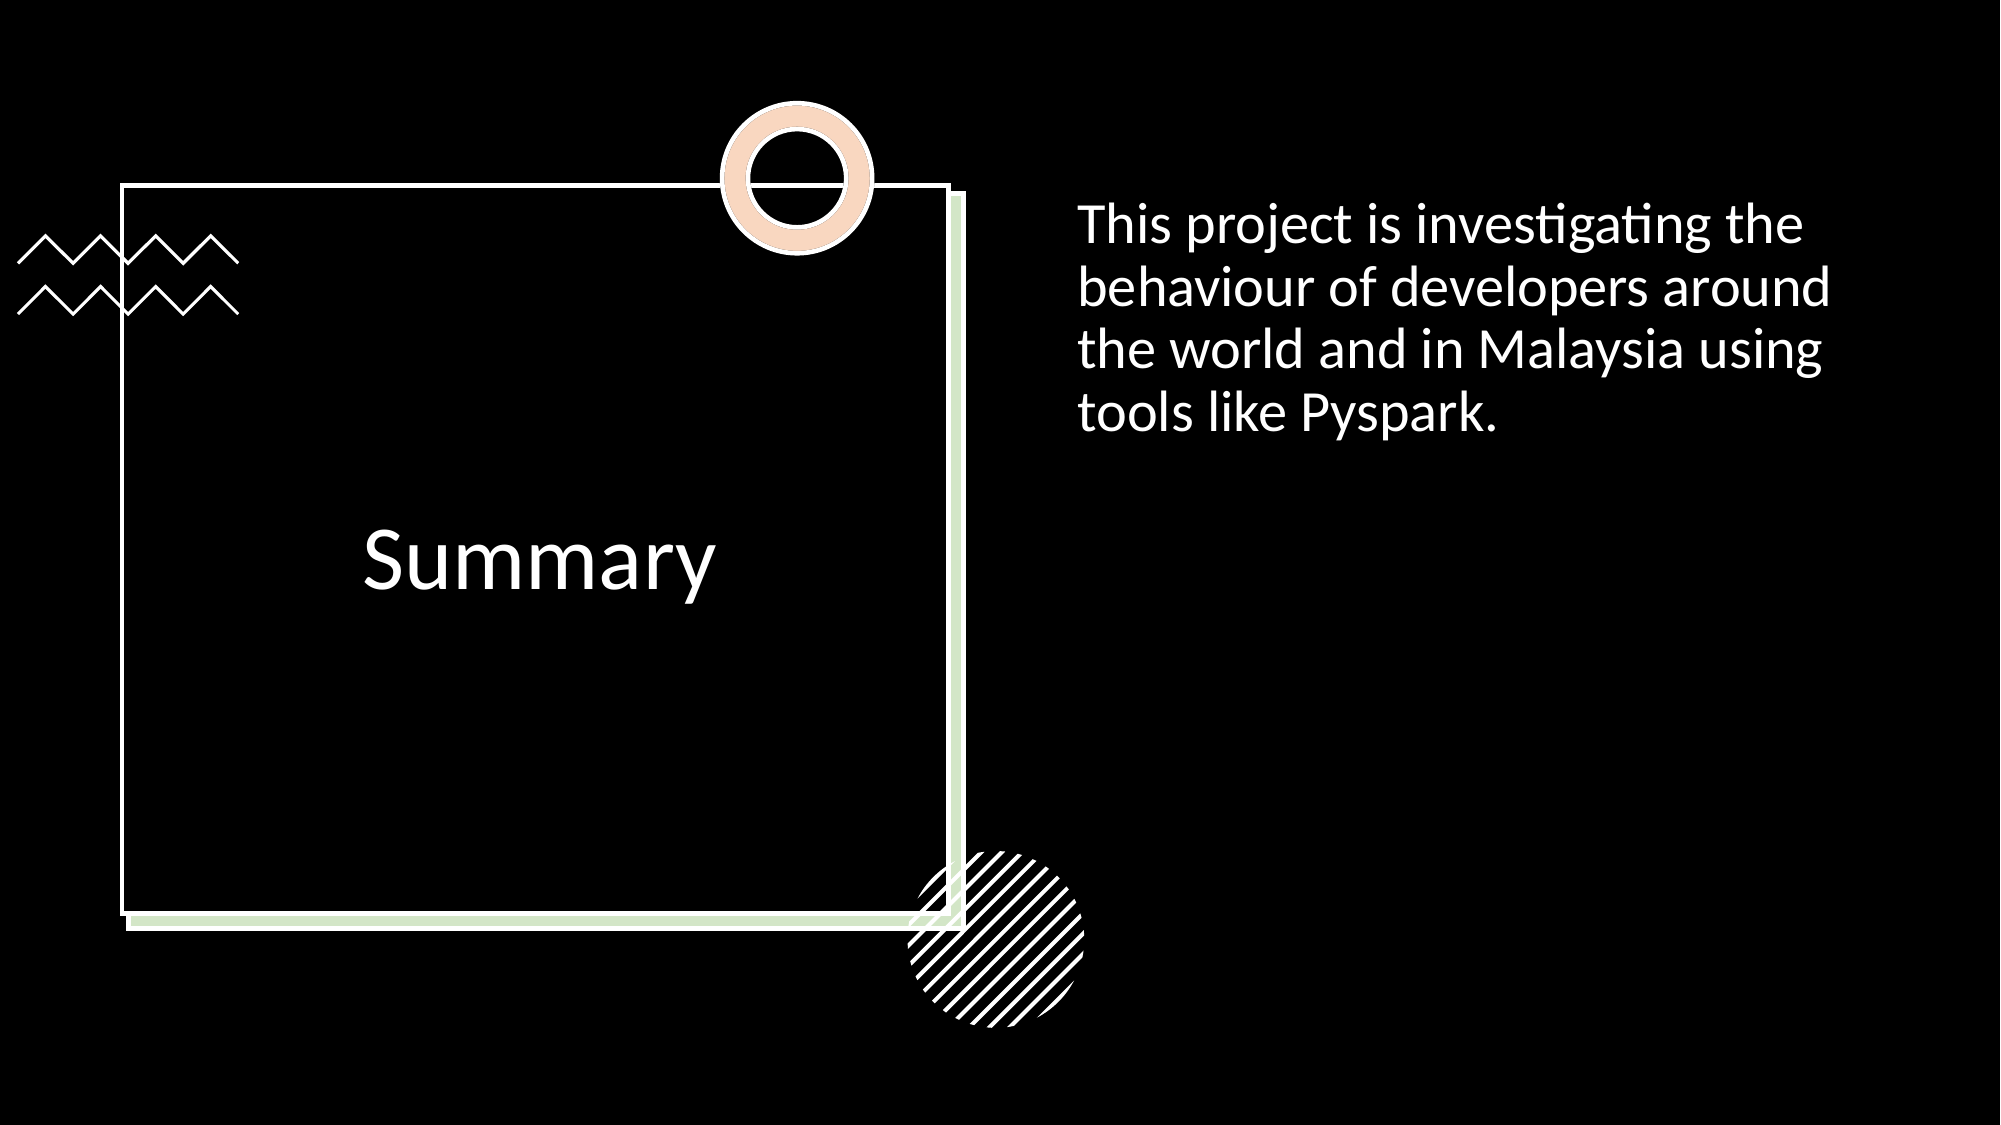

This project is investigating the behaviour of developers around the world and in Malaysia using tools like Pyspark.

# Summary